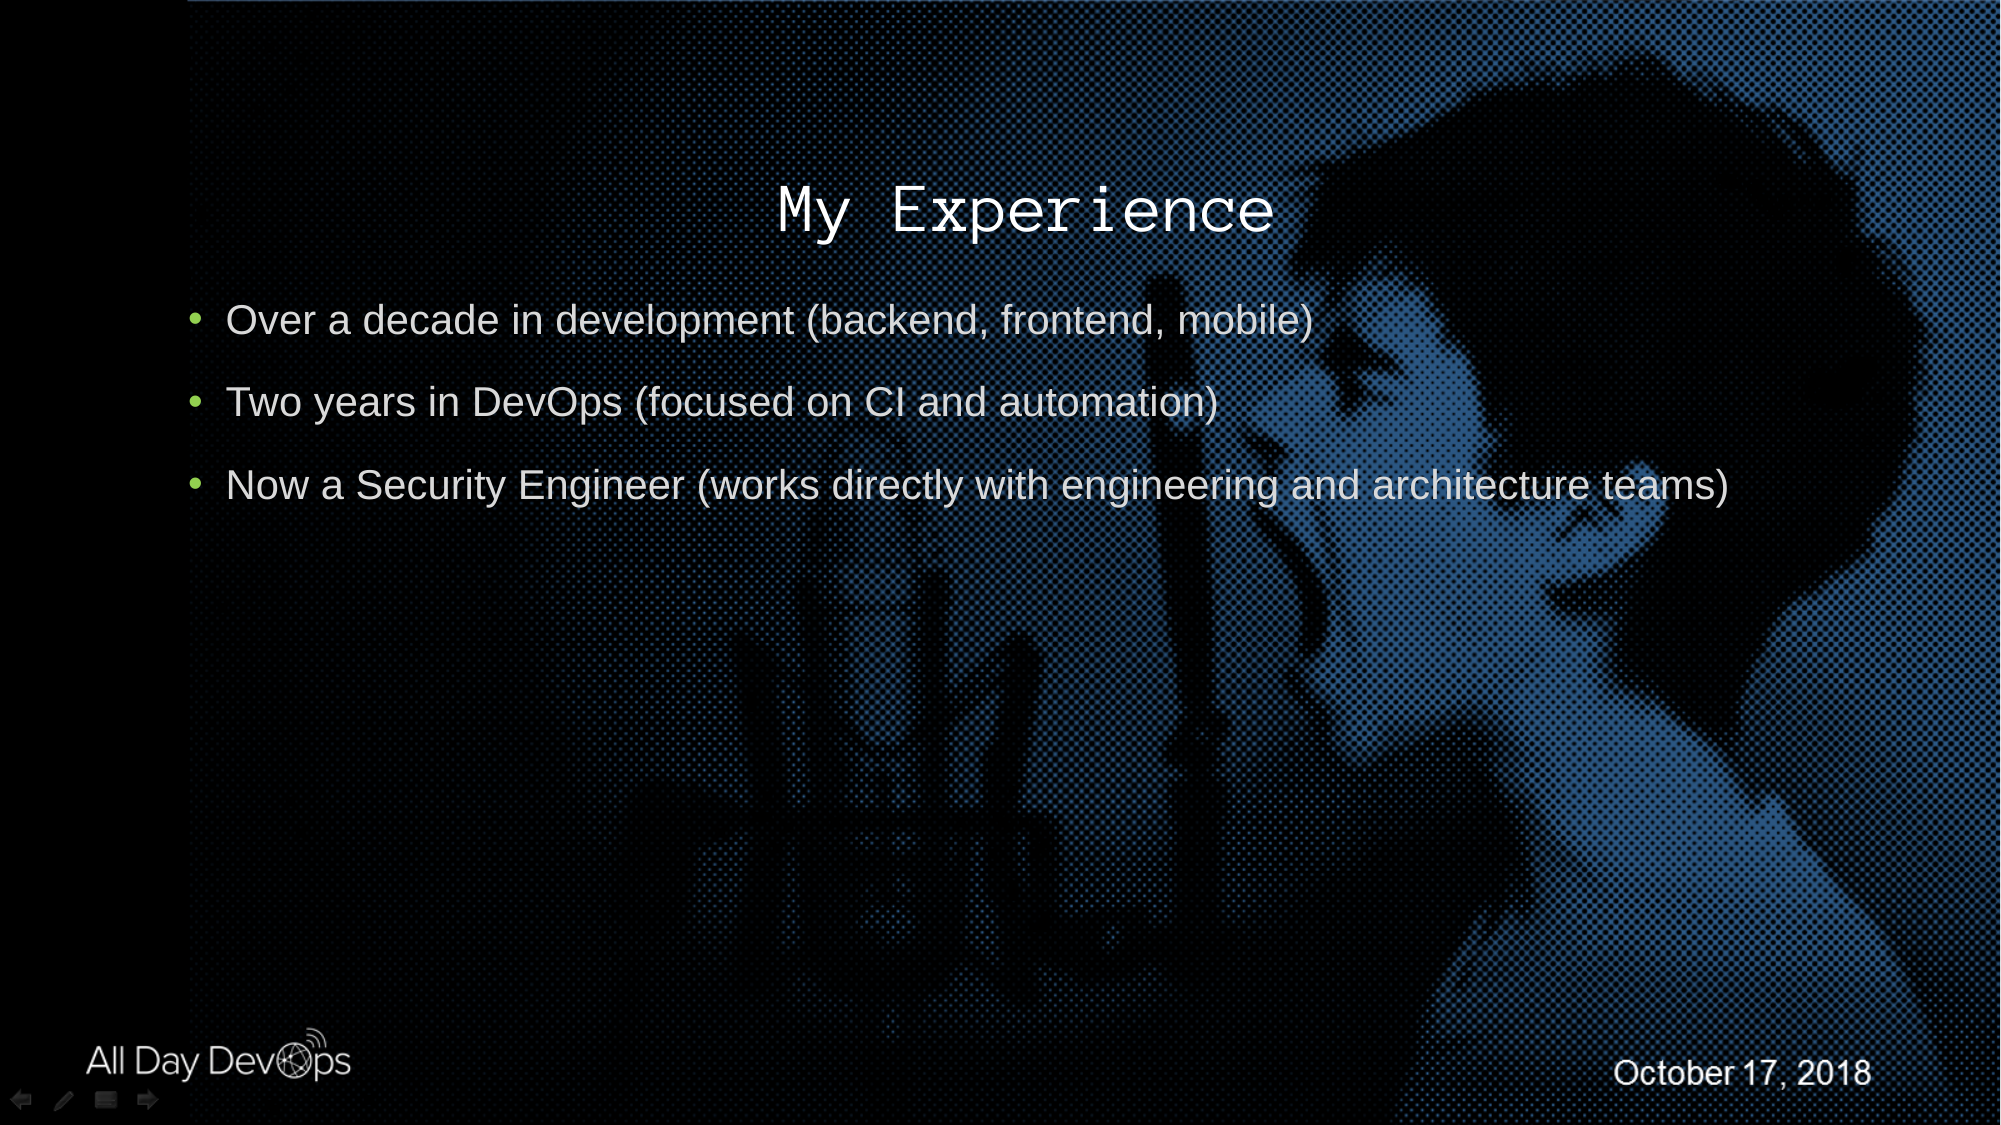

# My Experience
Over a decade in development (backend, frontend, mobile)
Two years in DevOps (focused on CI and automation)
Now a Security Engineer (works directly with engineering and architecture teams)